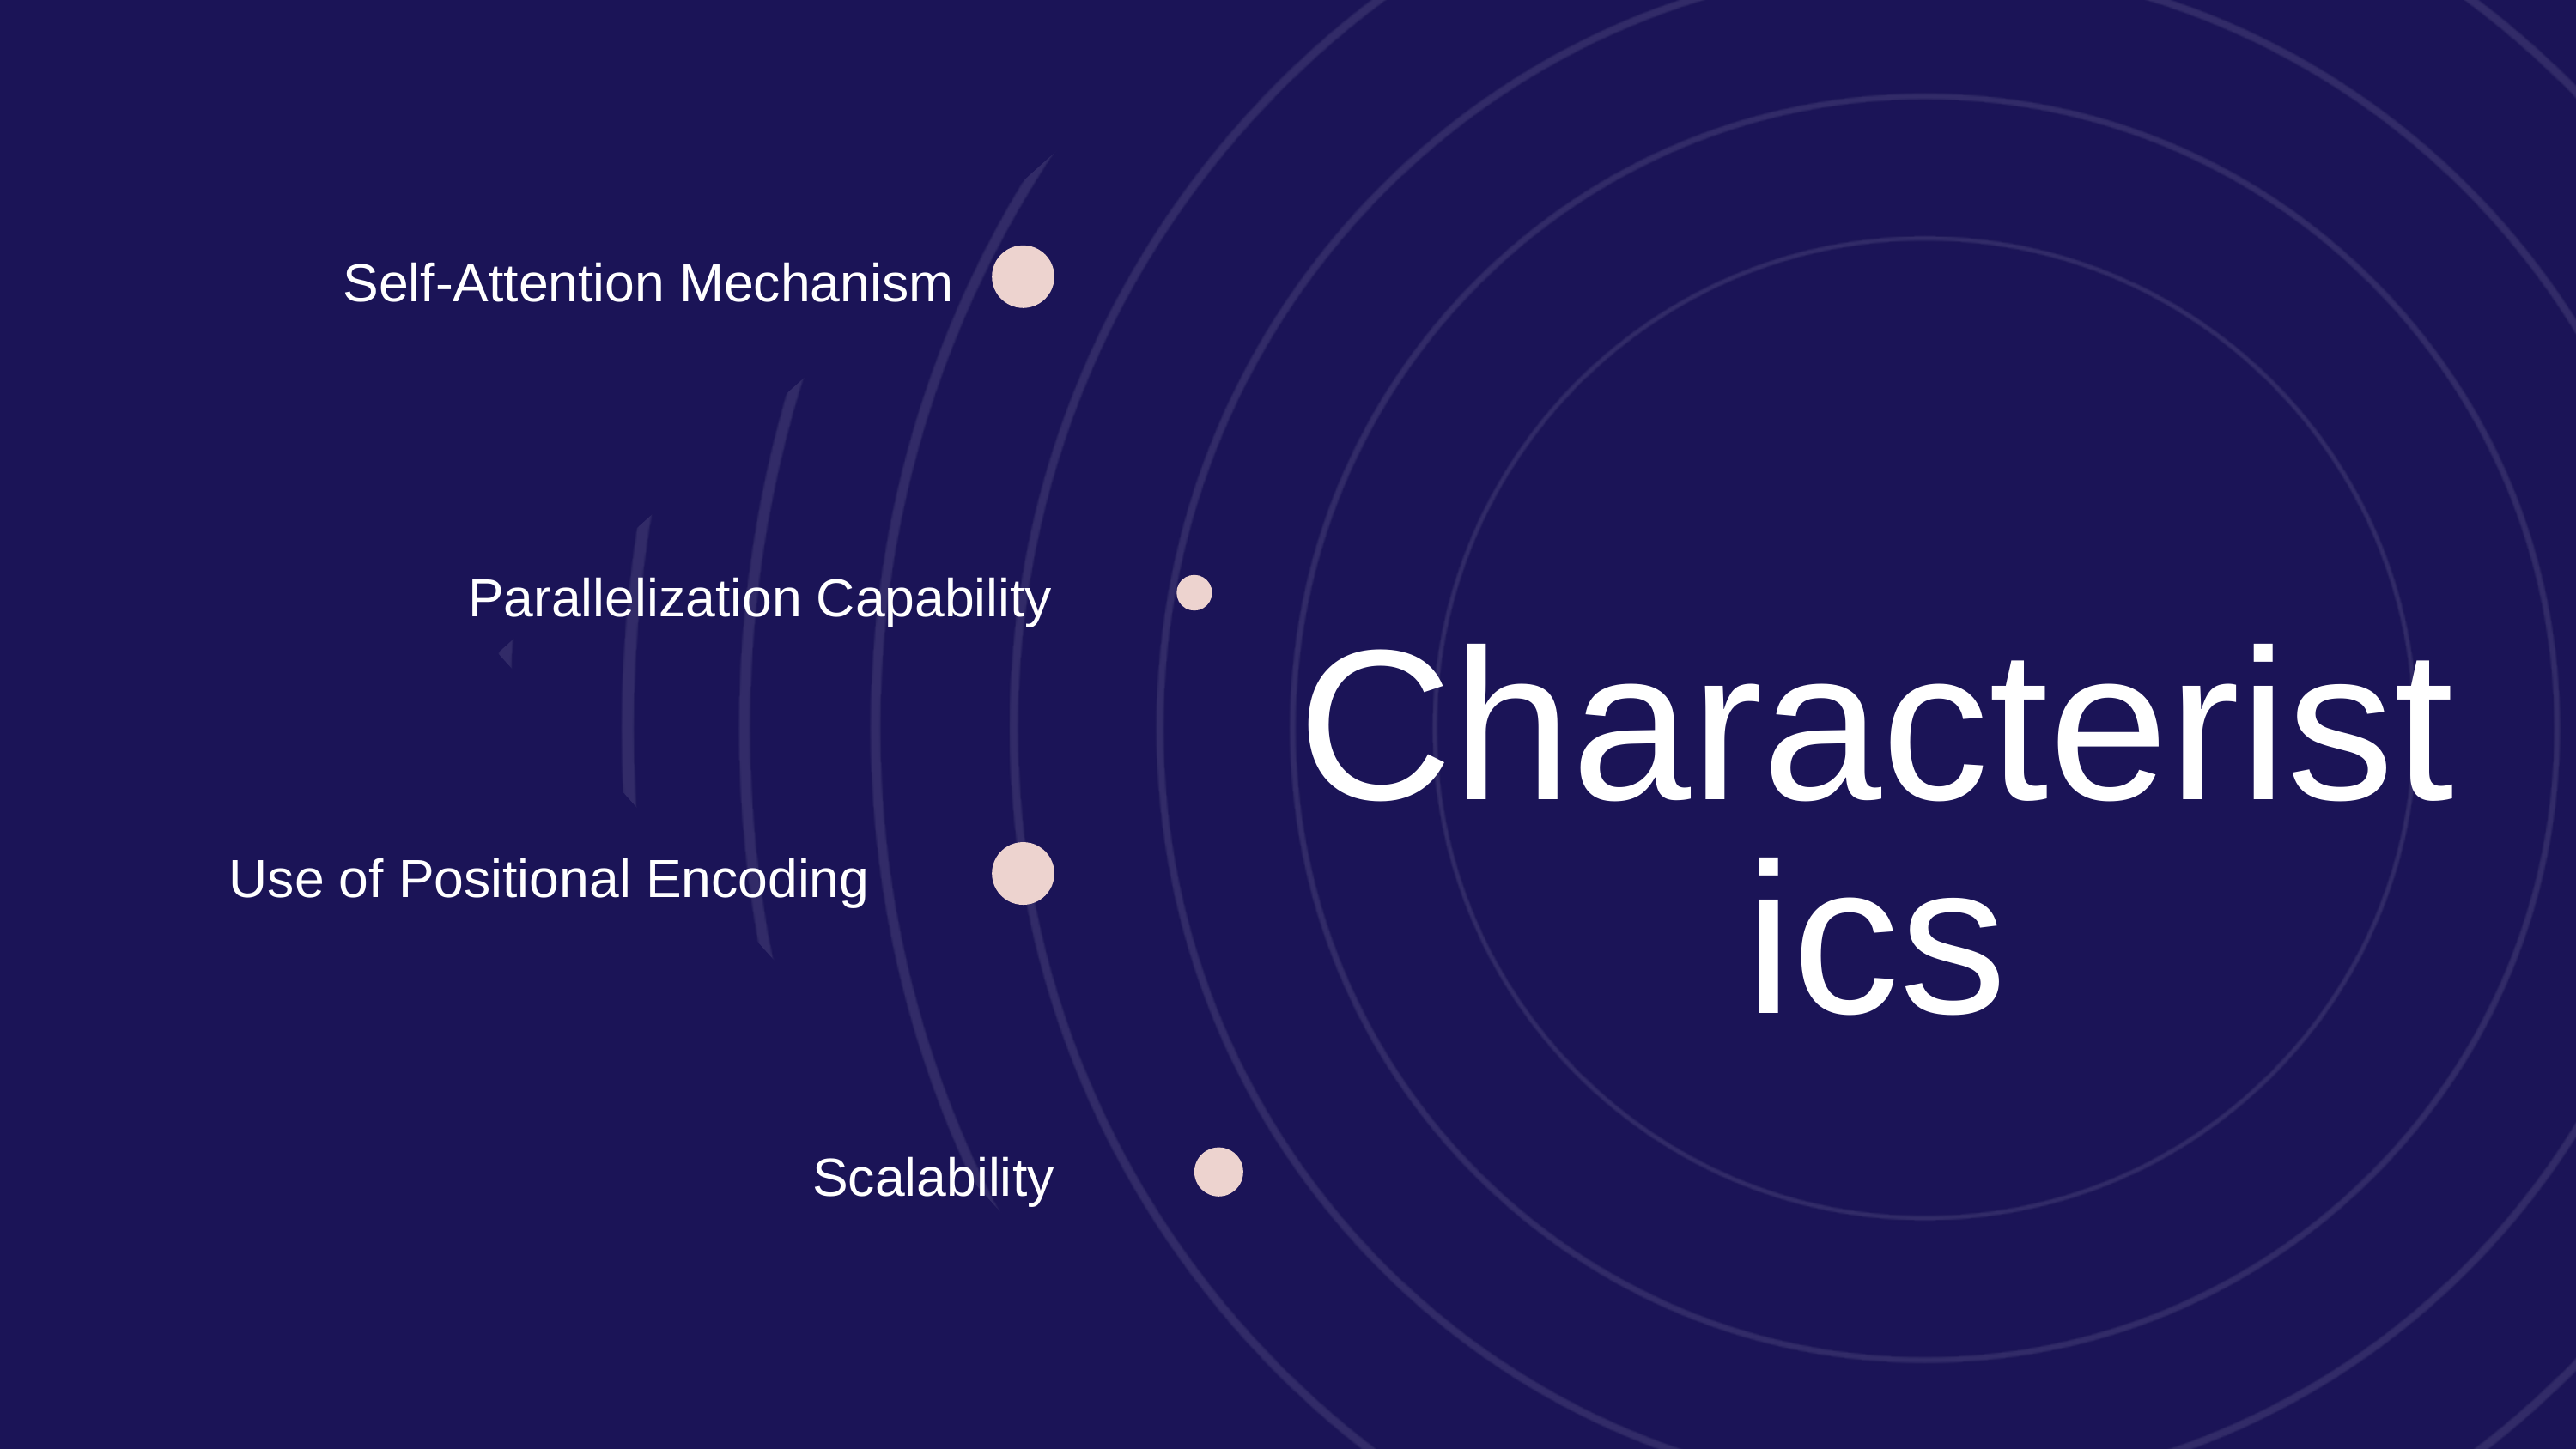

Self-Attention Mechanism

Parallelization Capability

Characteristics
Use of Positional Encoding

Scalability